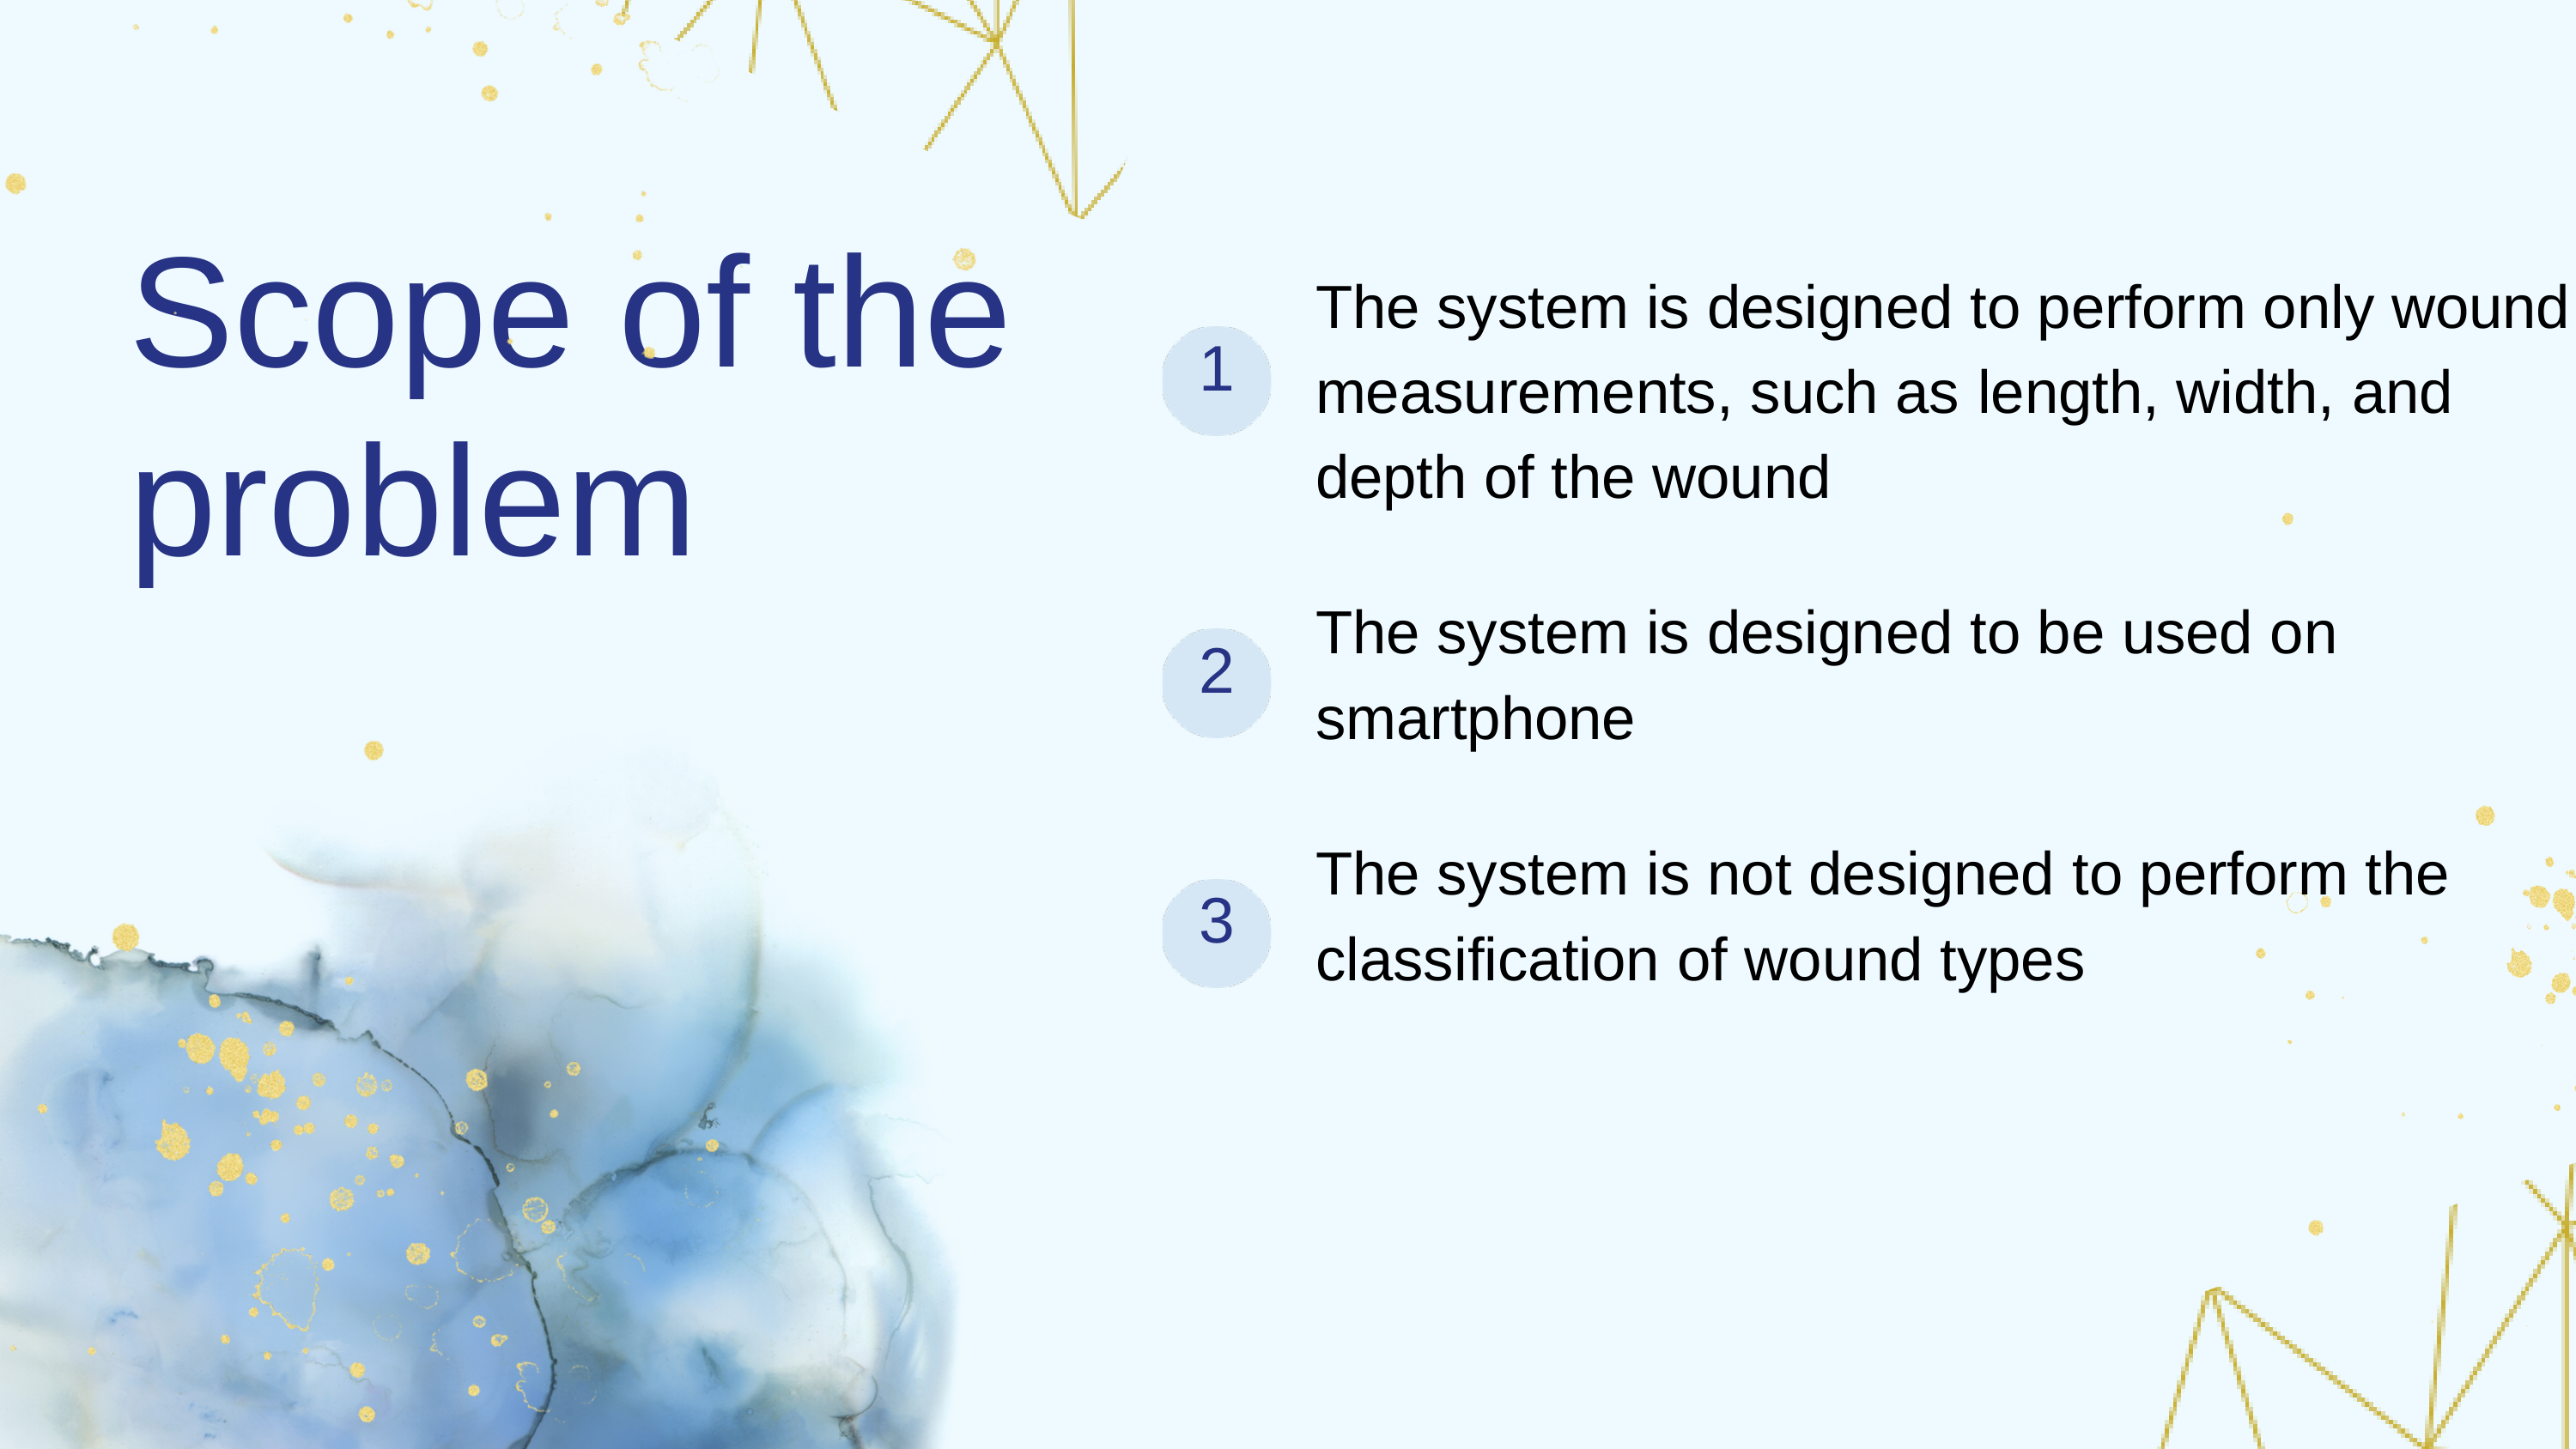

Scope of the problem
The system is designed to perform only wound measurements, such as length, width, and depth of the wound
1

The system is designed to be used on smartphone
2

The system is not designed to perform the classification of wound types
3